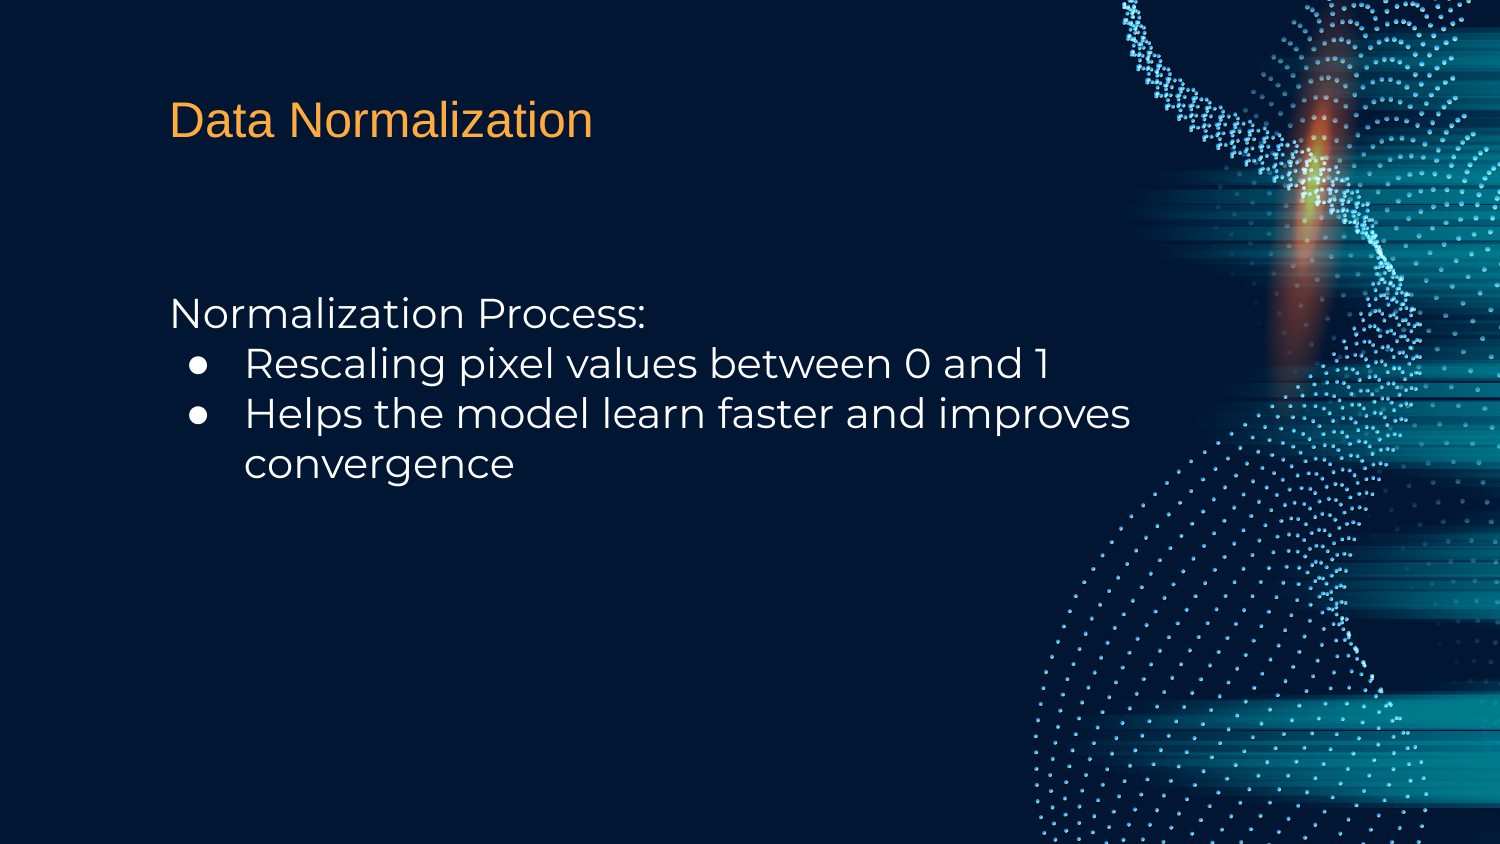

# Data Normalization
Normalization Process:
Rescaling pixel values between 0 and 1
Helps the model learn faster and improves convergence